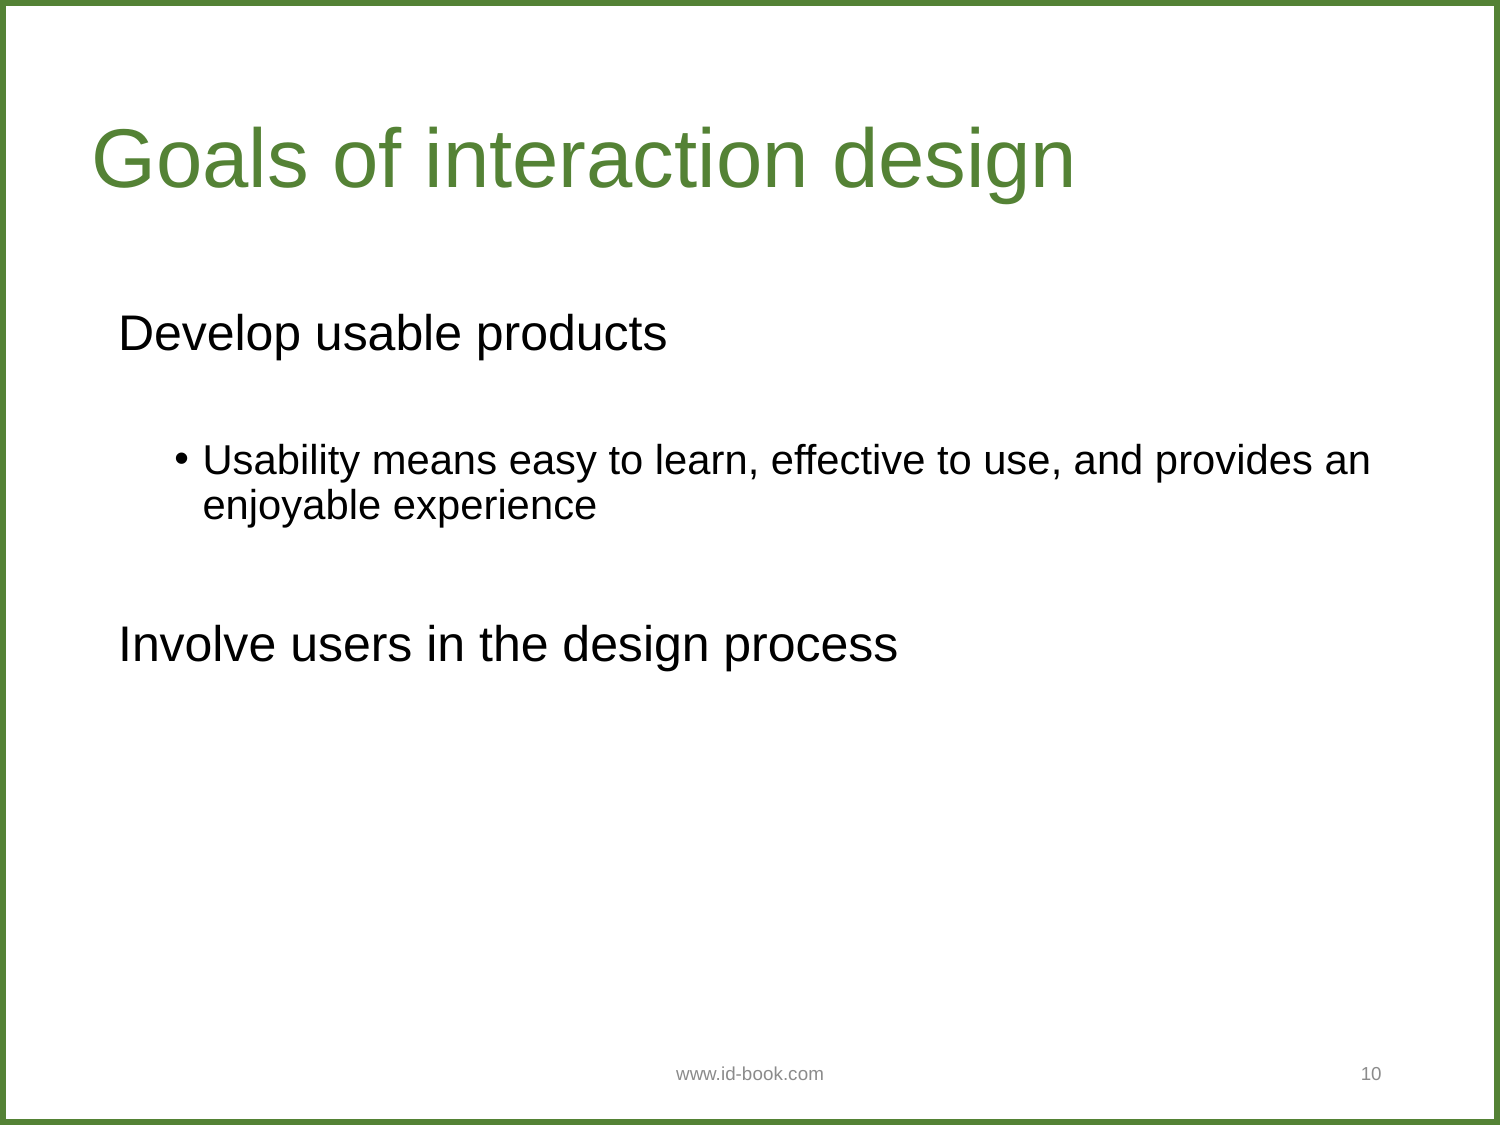

# Goals of interaction design
Develop usable products

Usability means easy to learn, effective to use, and provides an enjoyable experience

Involve users in the design process
www.id-book.com
10